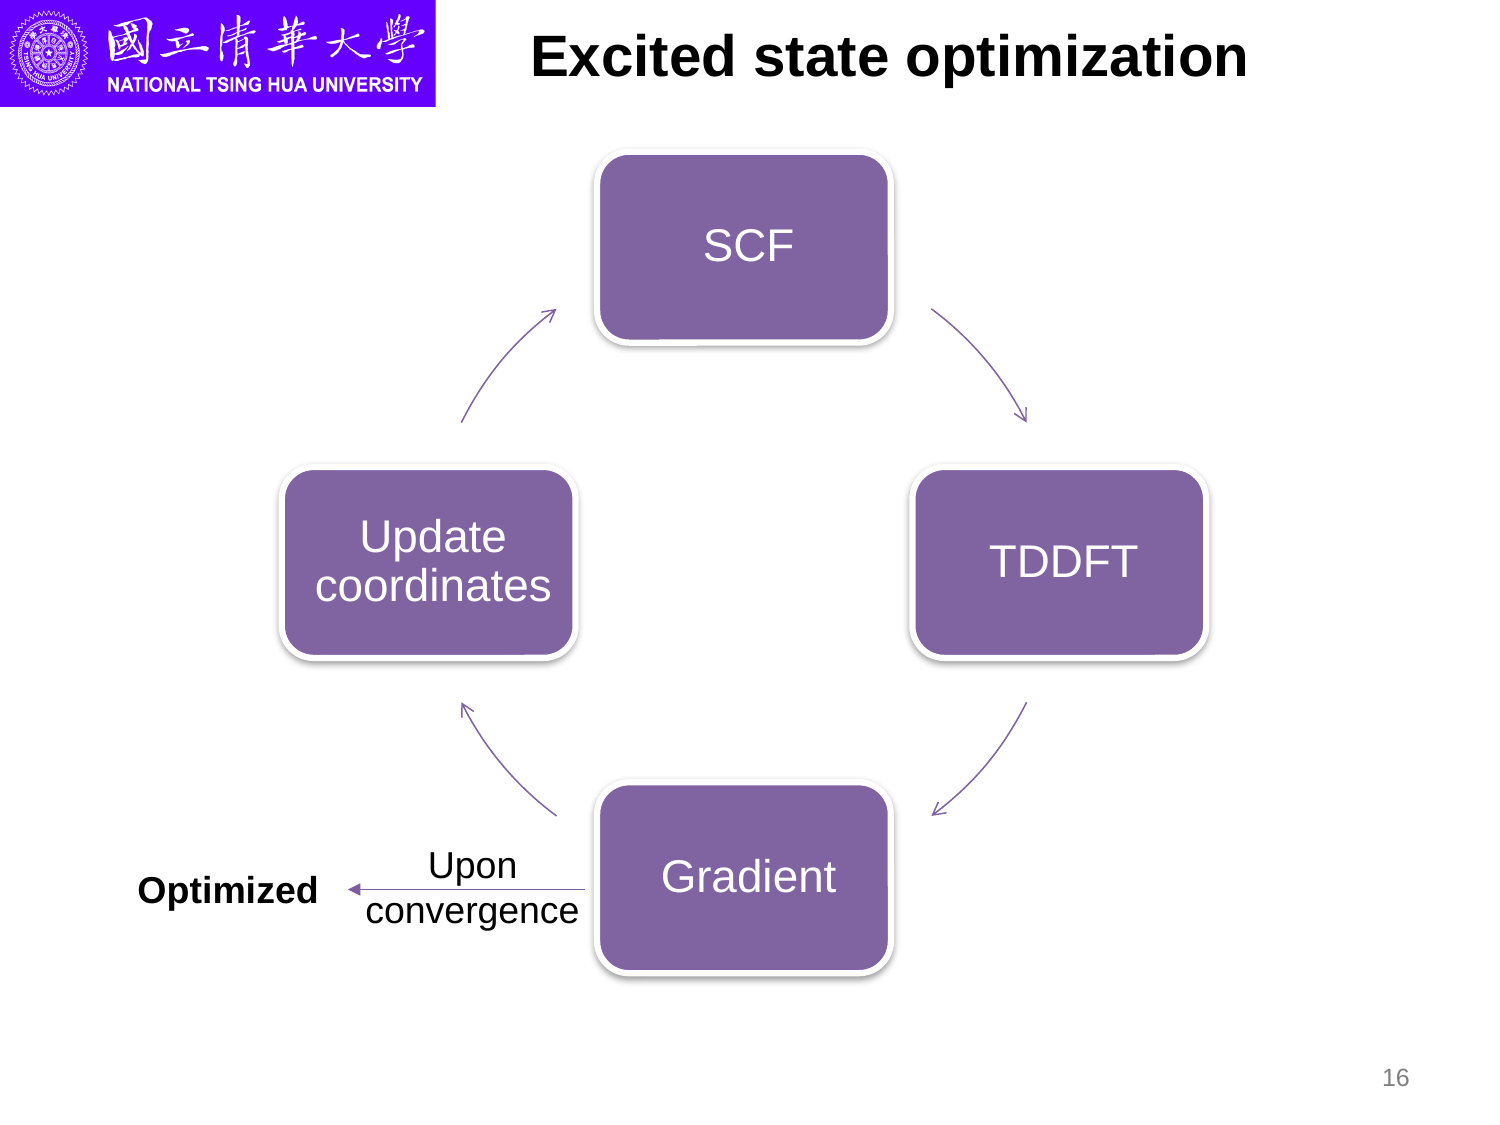

# Excited state optimization
SCF
TDDFT
Gradient
Update coordinates
Upon convergence
Optimized
16